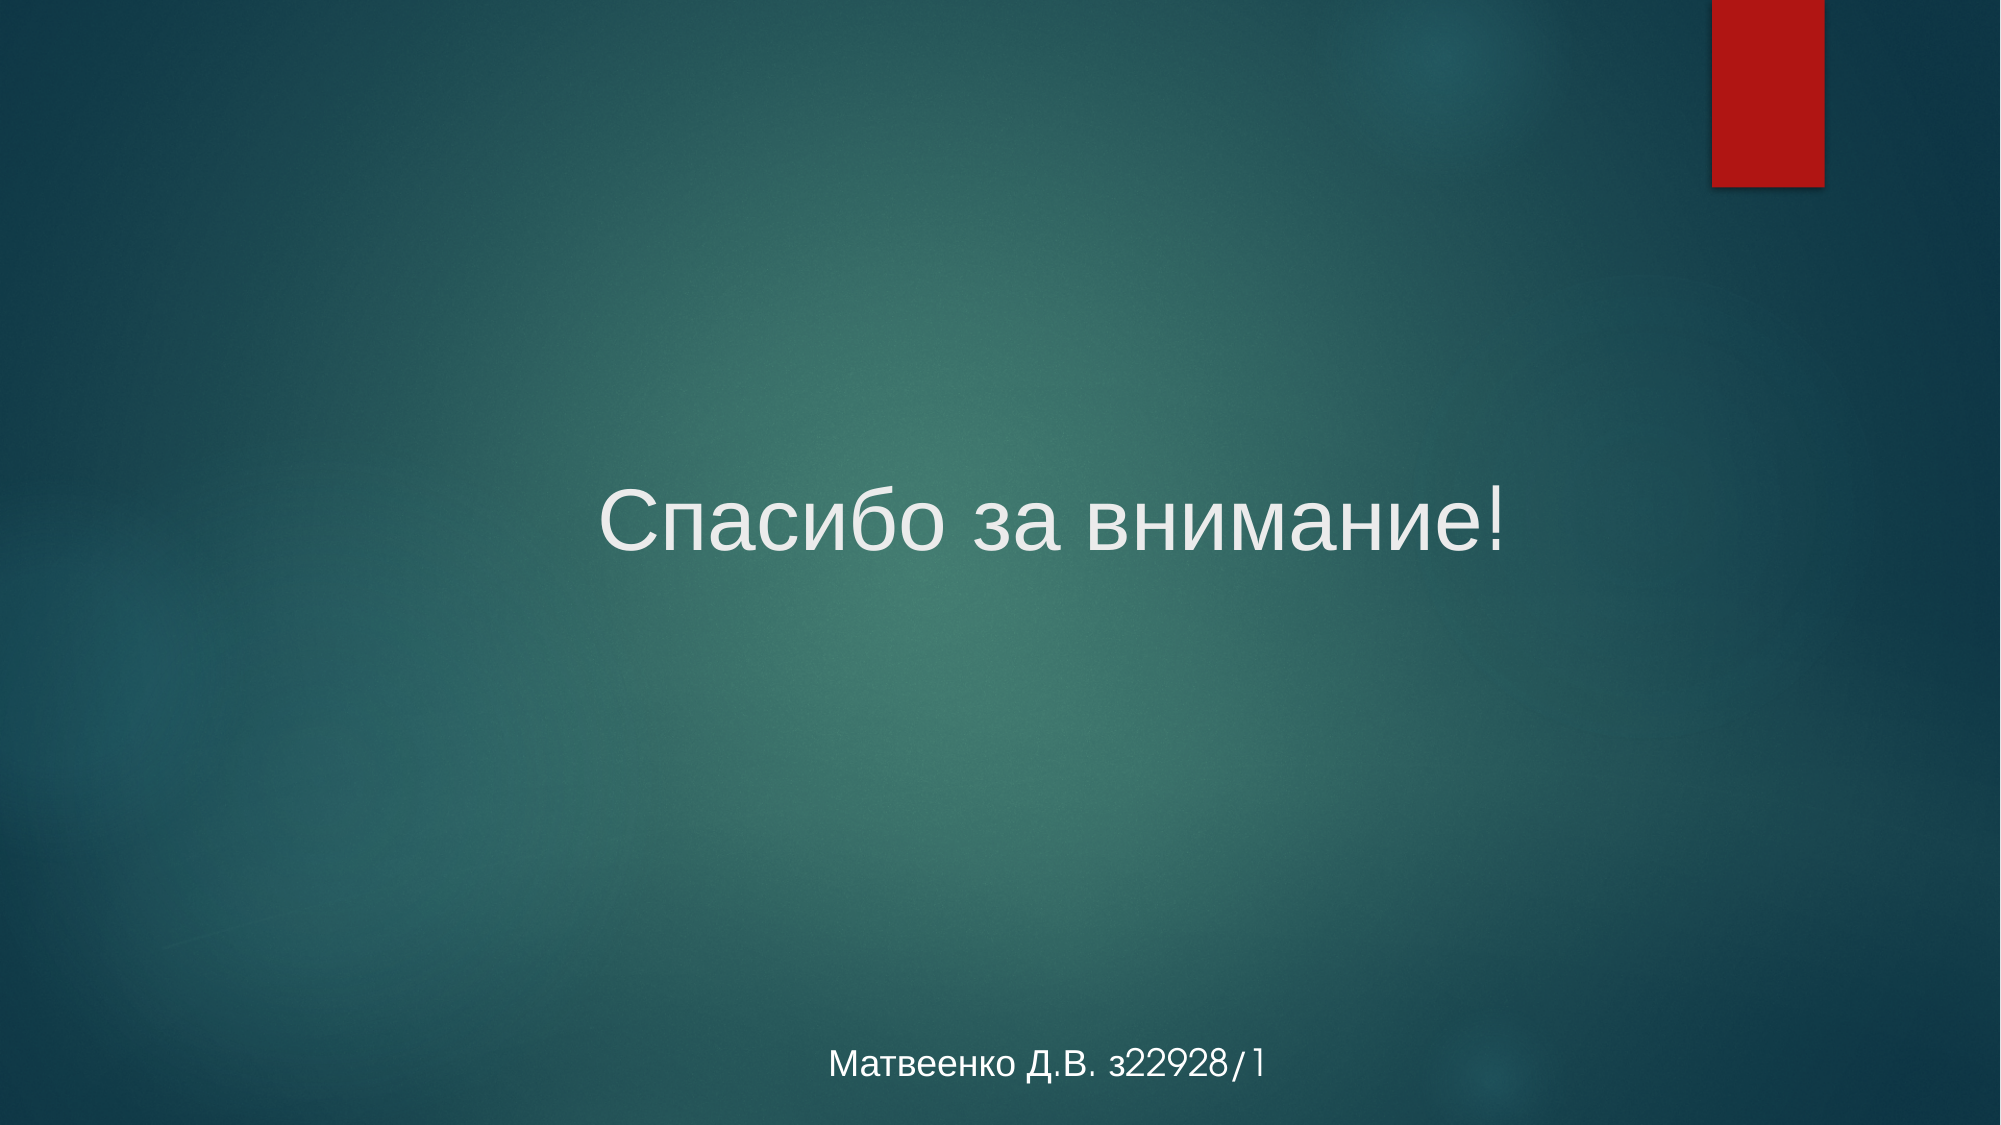

# Спасибо за внимание!
Матвеенко Д.В. з22928/1